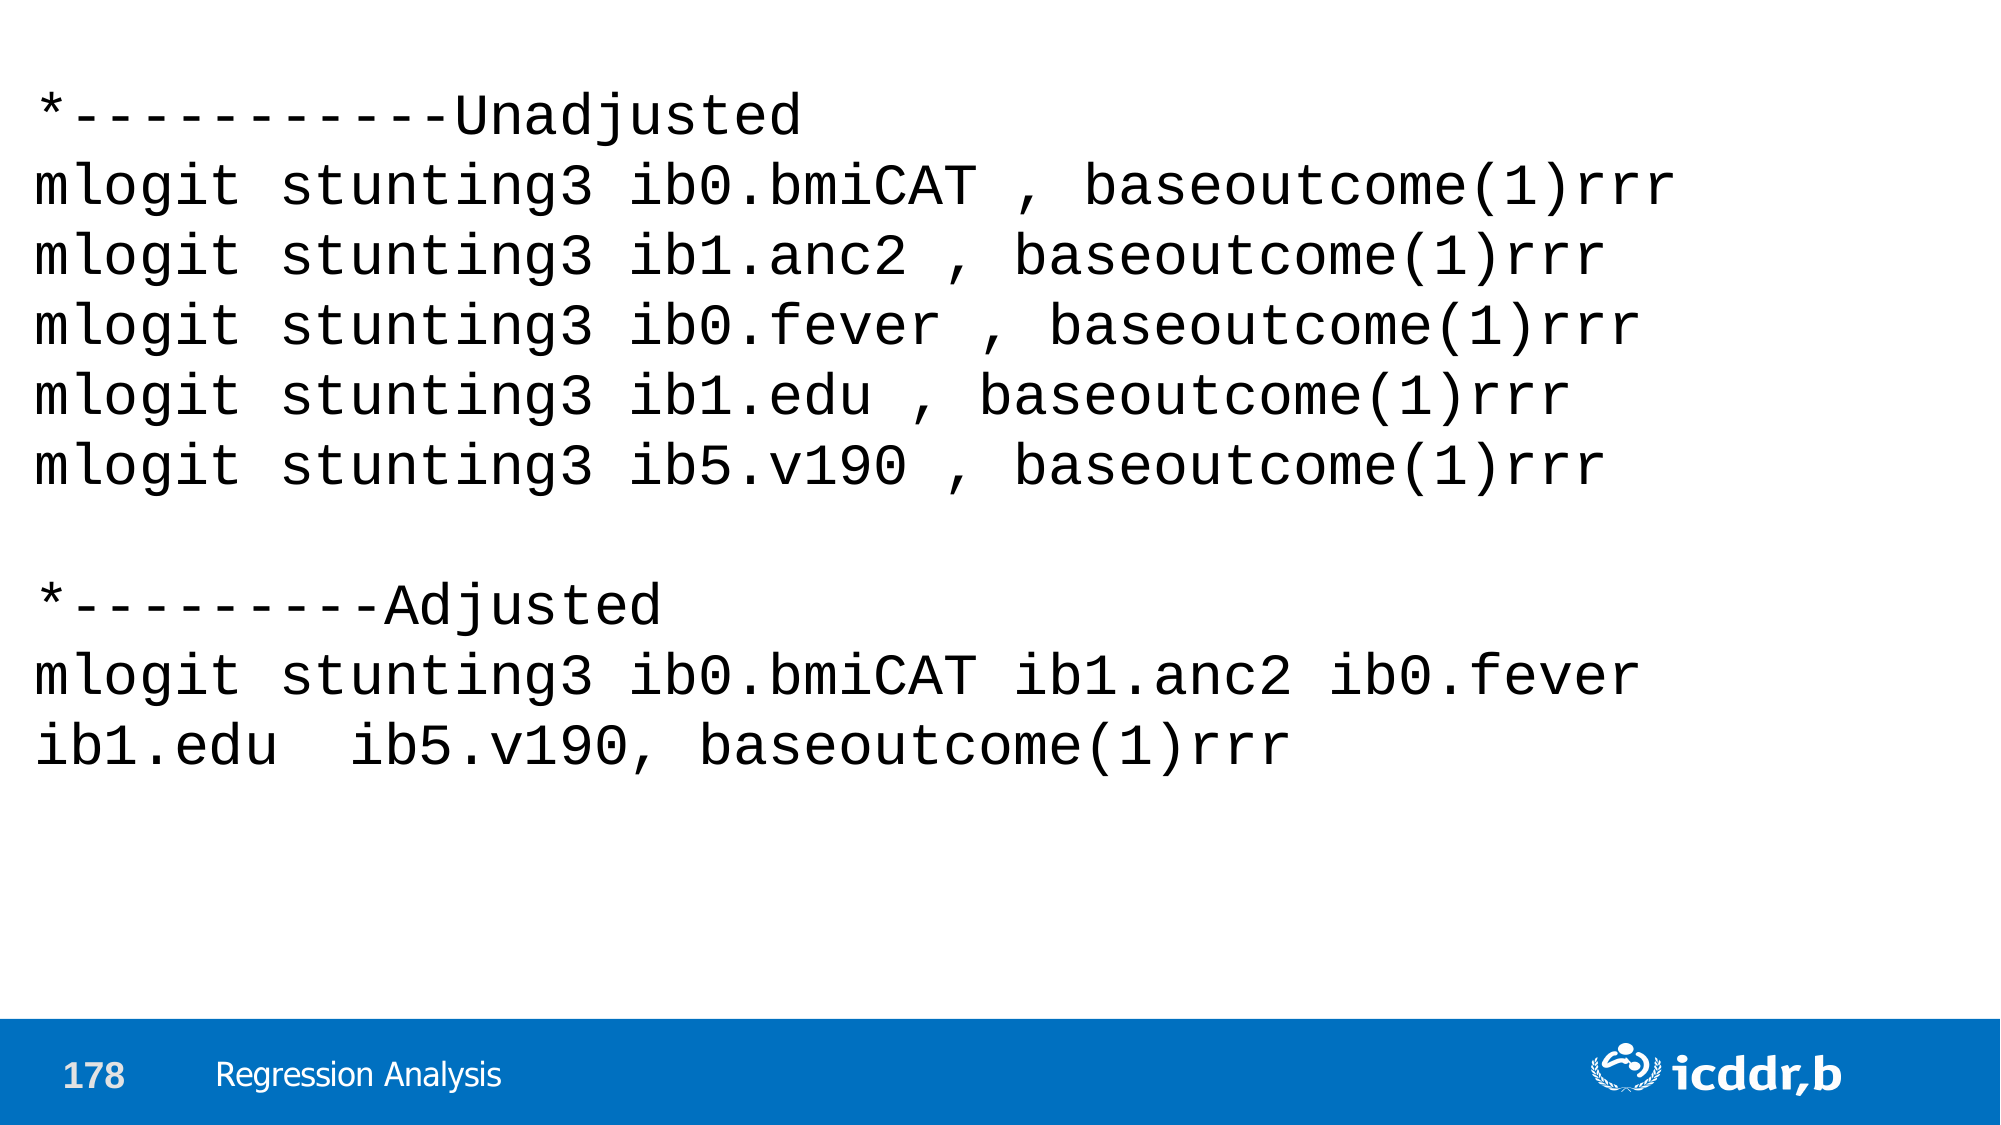

*-----------Unadjusted
mlogit stunting3 ib0.bmiCAT , baseoutcome(1)rrr
mlogit stunting3 ib1.anc2 , baseoutcome(1)rrr
mlogit stunting3 ib0.fever , baseoutcome(1)rrr
mlogit stunting3 ib1.edu , baseoutcome(1)rrr
mlogit stunting3 ib5.v190 , baseoutcome(1)rrr

*---------Adjusted
mlogit stunting3 ib0.bmiCAT ib1.anc2 ib0.fever ib1.edu  ib5.v190, baseoutcome(1)rrr